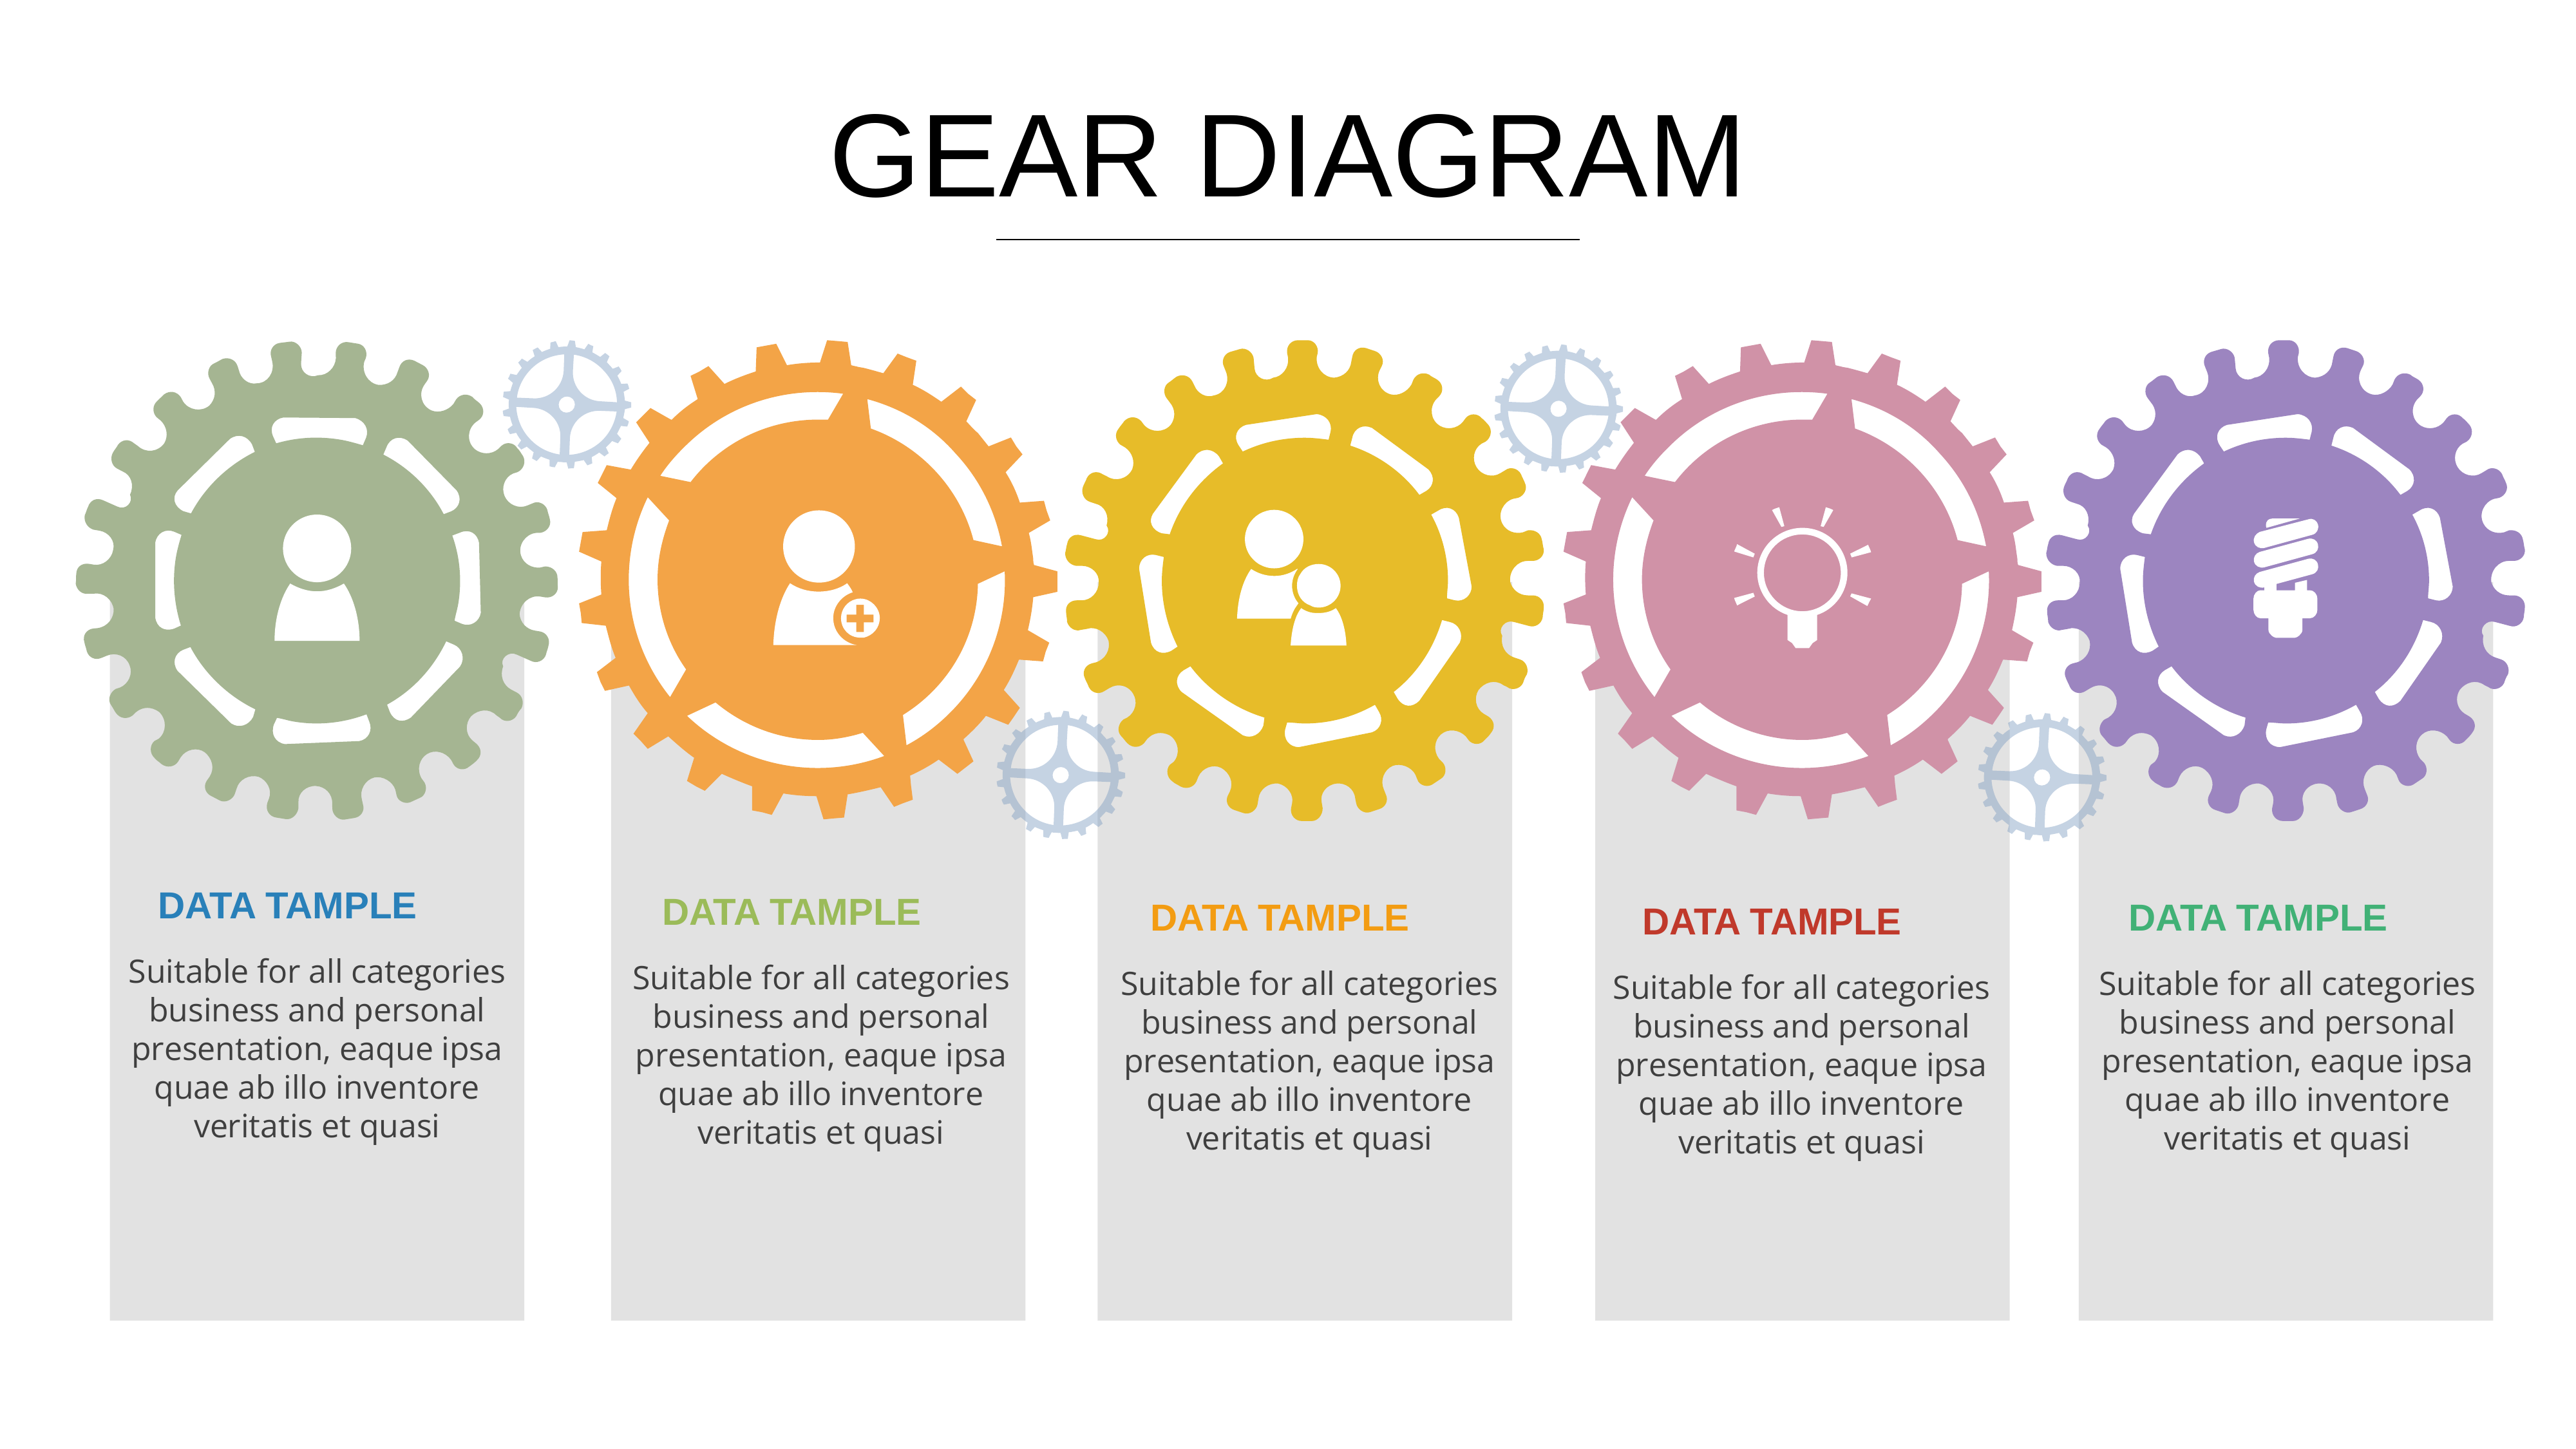

# GEAR DIAGRAM

DATA TAMPLE
DATA TAMPLE
DATA TAMPLE
DATA TAMPLE
DATA TAMPLE
Suitable for all categories business and personal presentation, eaque ipsa quae ab illo inventore veritatis et quasi
Suitable for all categories business and personal presentation, eaque ipsa quae ab illo inventore veritatis et quasi
Suitable for all categories business and personal presentation, eaque ipsa quae ab illo inventore veritatis et quasi
Suitable for all categories business and personal presentation, eaque ipsa quae ab illo inventore veritatis et quasi
Suitable for all categories business and personal presentation, eaque ipsa quae ab illo inventore veritatis et quasi